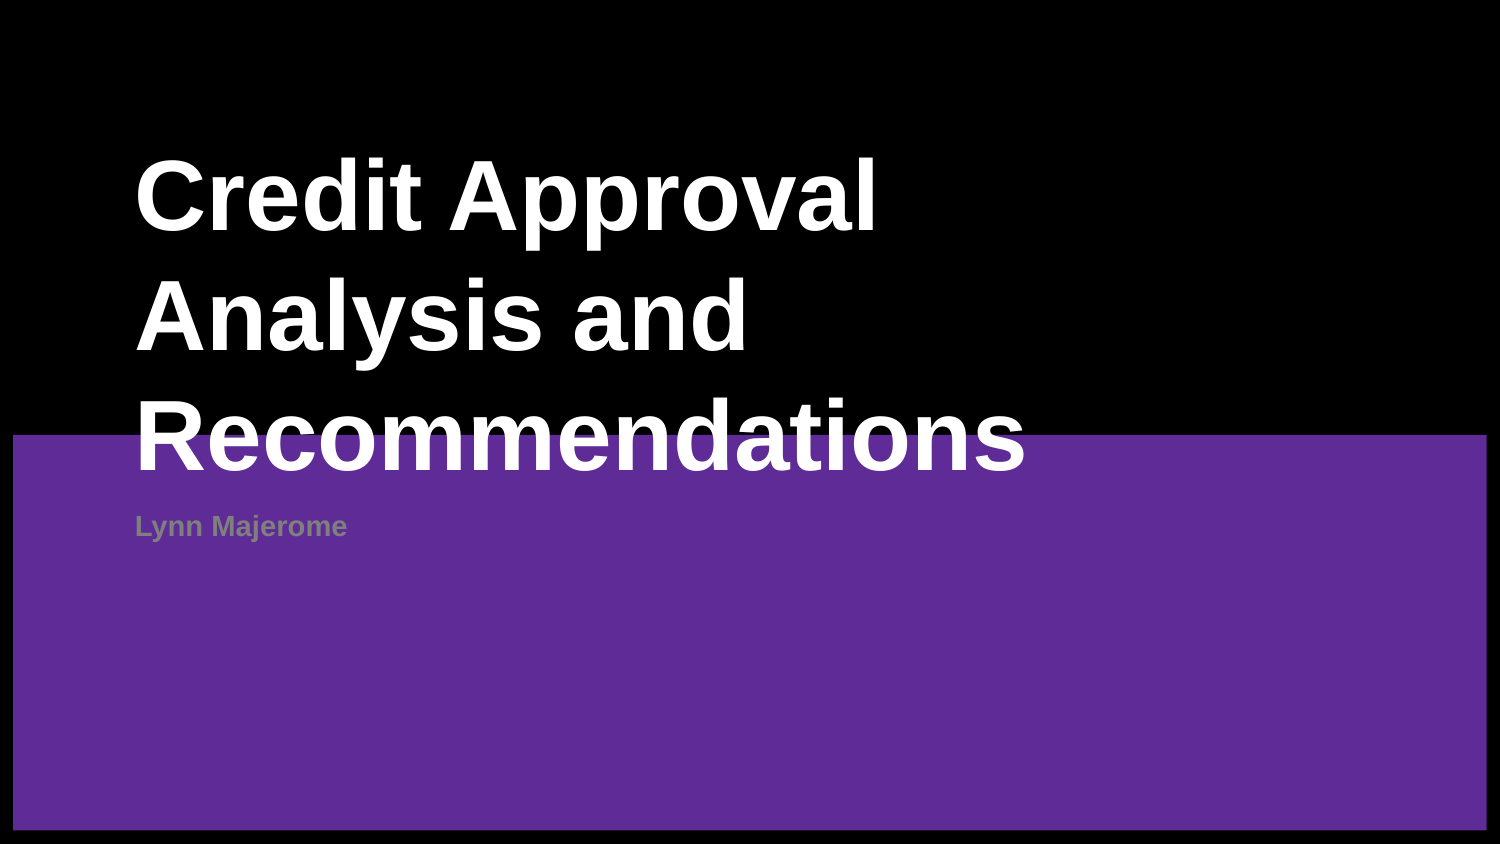

# Credit Approval
Analysis and Recommendations
Lynn Majerome